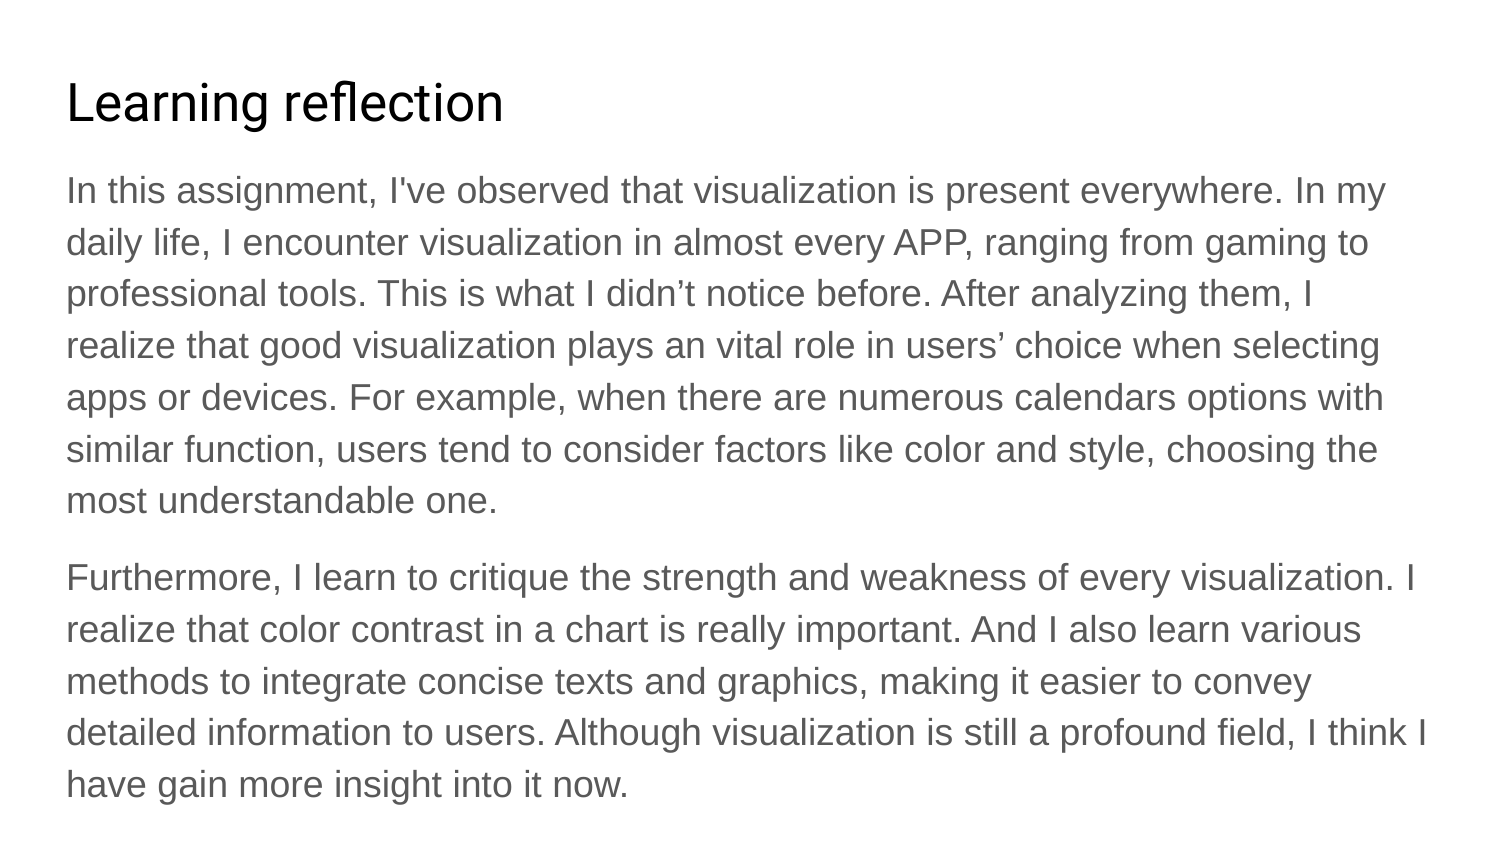

# Learning reflection
In this assignment, I've observed that visualization is present everywhere. In my daily life, I encounter visualization in almost every APP, ranging from gaming to professional tools. This is what I didn’t notice before. After analyzing them, I realize that good visualization plays an vital role in users’ choice when selecting apps or devices. For example, when there are numerous calendars options with similar function, users tend to consider factors like color and style, choosing the most understandable one.
Furthermore, I learn to critique the strength and weakness of every visualization. I realize that color contrast in a chart is really important. And I also learn various methods to integrate concise texts and graphics, making it easier to convey detailed information to users. Although visualization is still a profound field, I think I have gain more insight into it now.